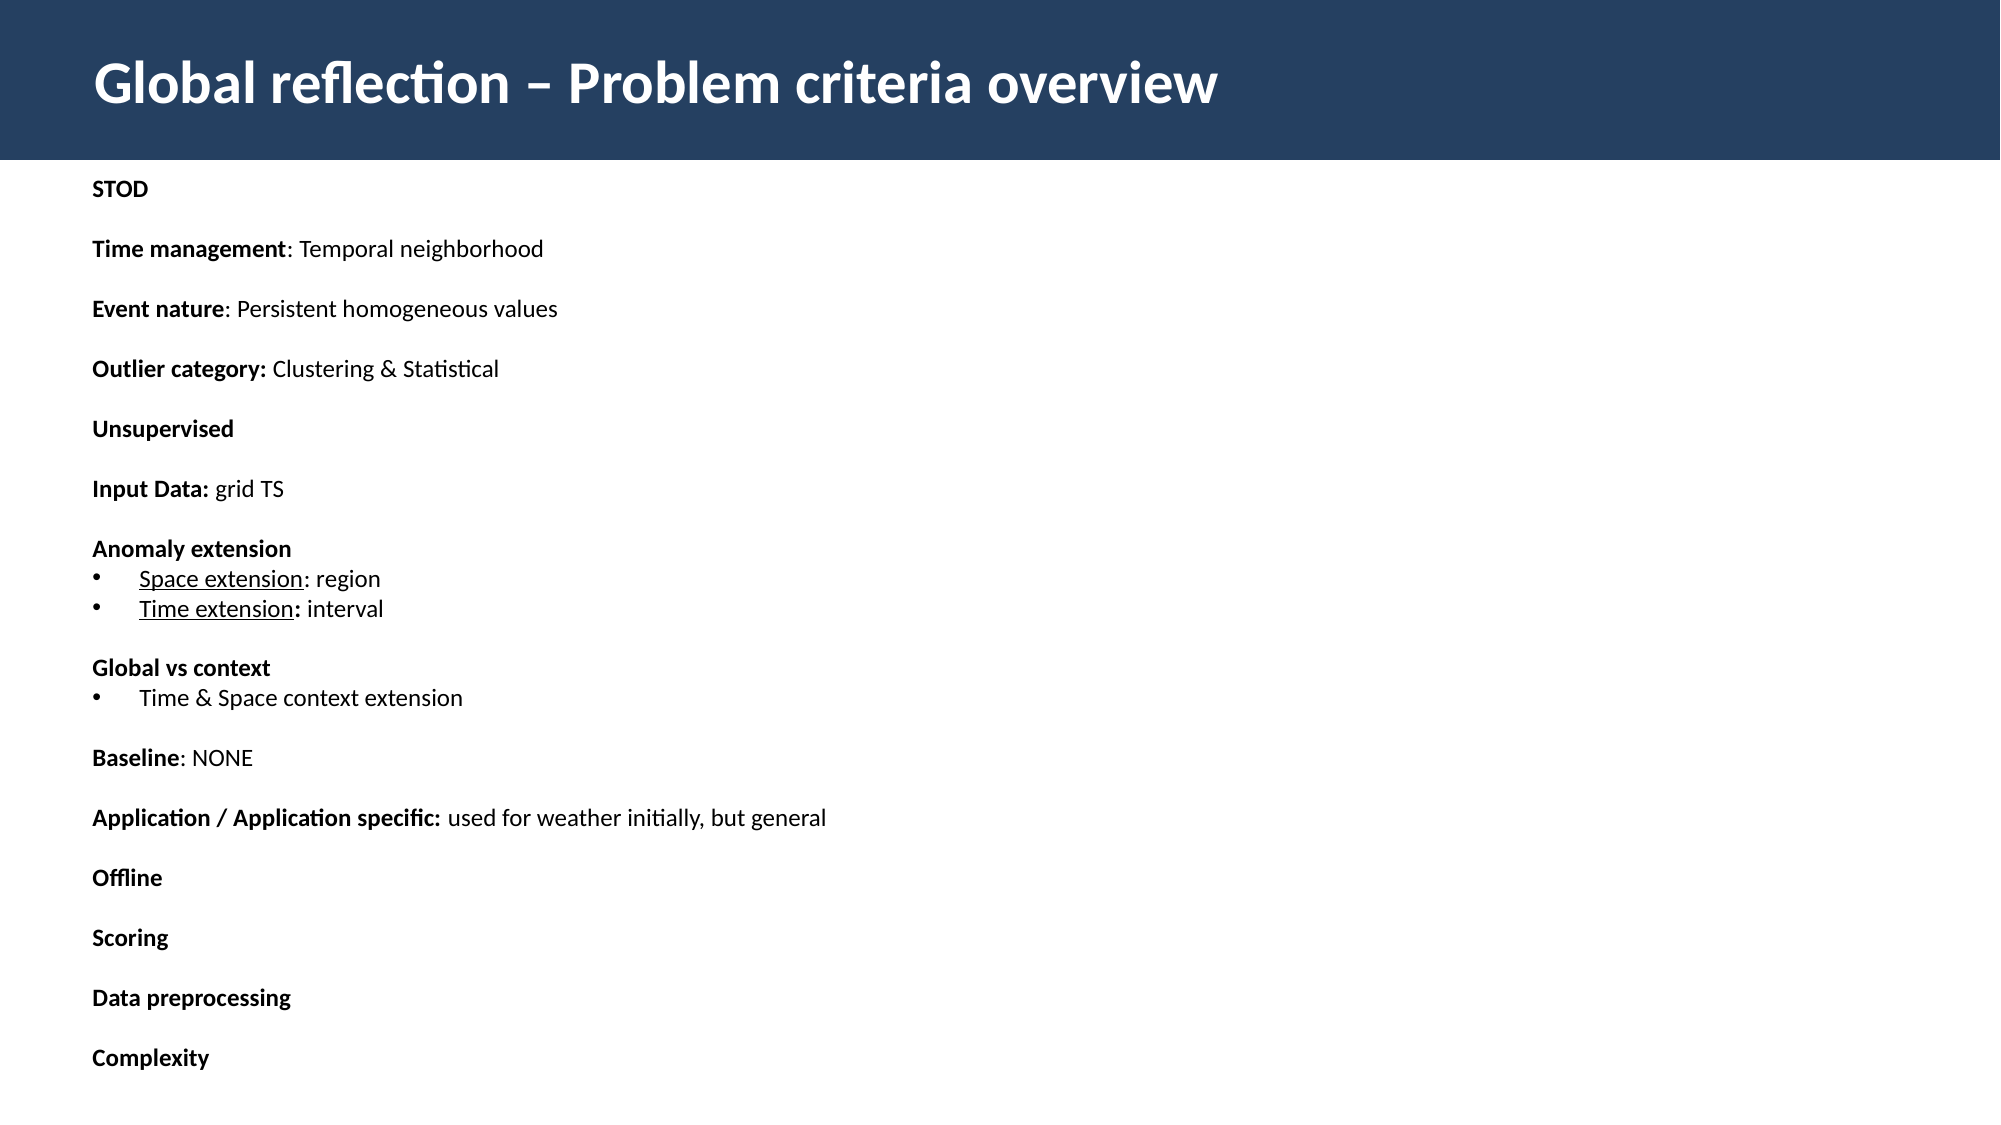

Global reflection – Problem criteria overview
STOD

Time management: Temporal neighborhood

Event nature: Persistent homogeneous values

Outlier category: Clustering & Statistical

Unsupervised

Input Data: grid TS

Anomaly extension
Space extension: region
Time extension: interval

Global vs context
Time & Space context extension

Baseline: NONE

Application / Application specific: used for weather initially, but general

Offline

Scoring

Data preprocessing

Complexity